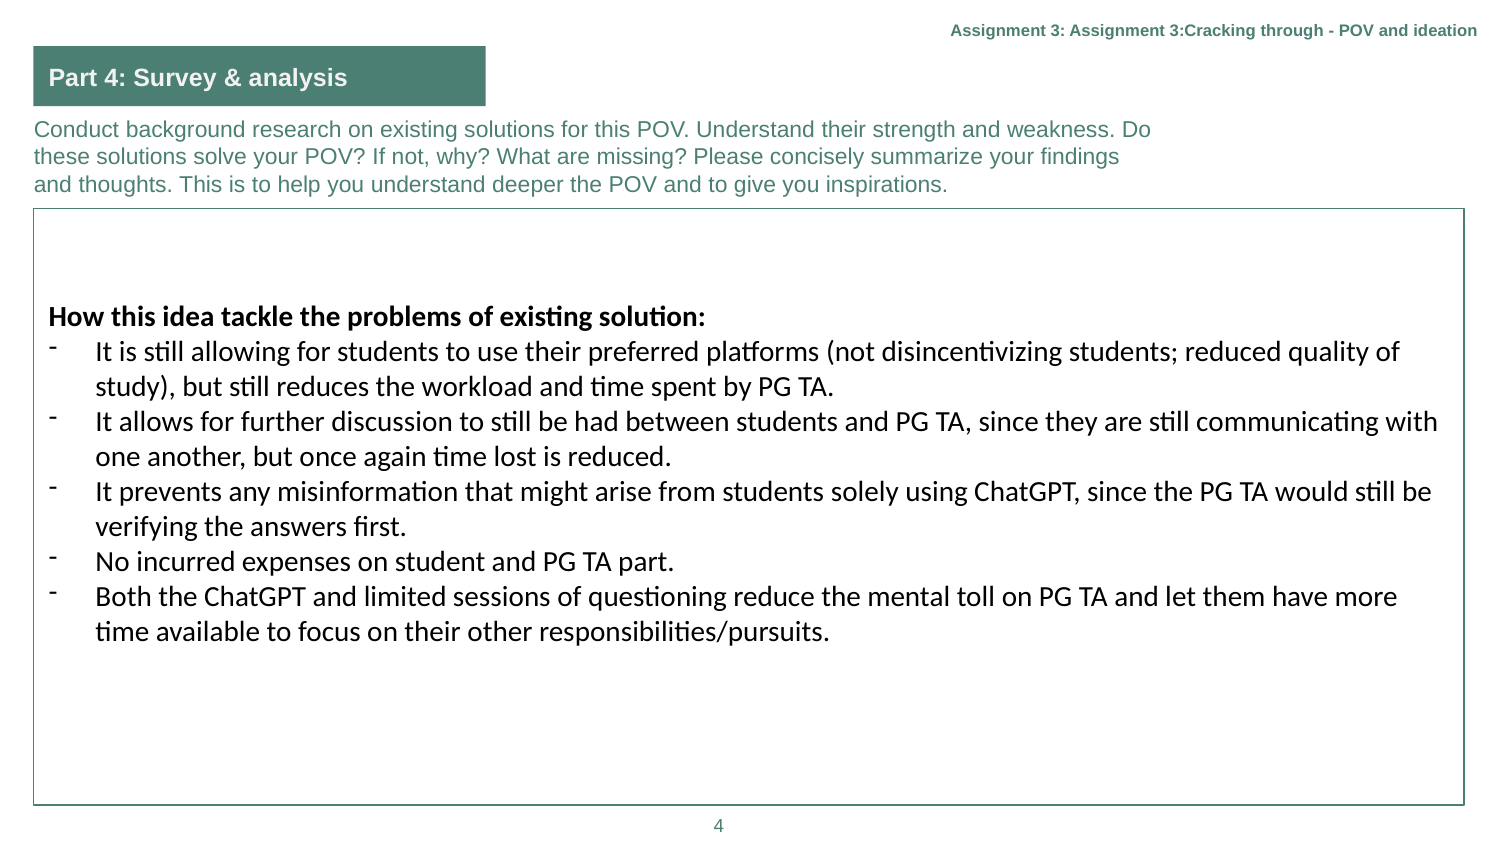

Assignment 3: Assignment 3:Cracking through - POV and ideation
Part 4: Survey & analysis

Conduct background research on existing solutions for this POV. Understand their strength and weakness. Do these solutions solve your POV? If not, why? What are missing? Please concisely summarize your findings and thoughts. This is to help you understand deeper the POV and to give you inspirations.

How this idea tackle the problems of existing solution:
It is still allowing for students to use their preferred platforms (not disincentivizing students; reduced quality of study), but still reduces the workload and time spent by PG TA.
It allows for further discussion to still be had between students and PG TA, since they are still communicating with one another, but once again time lost is reduced.
It prevents any misinformation that might arise from students solely using ChatGPT, since the PG TA would still be verifying the answers first.
No incurred expenses on student and PG TA part.
Both the ChatGPT and limited sessions of questioning reduce the mental toll on PG TA and let them have more time available to focus on their other responsibilities/pursuits.

4